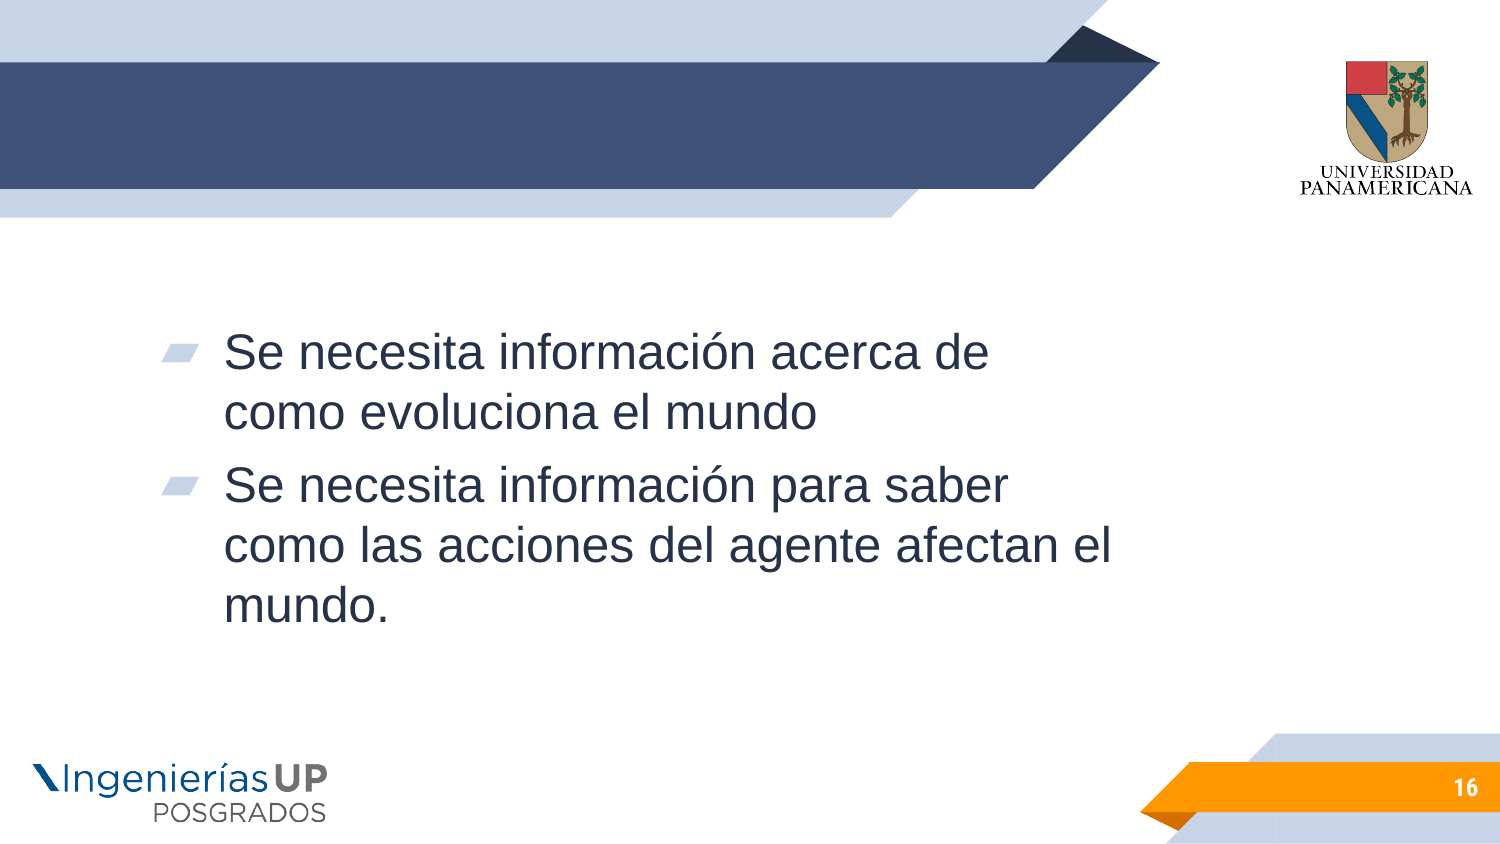

#
Se necesita información acerca de como evoluciona el mundo
Se necesita información para saber como las acciones del agente afectan el mundo.
16